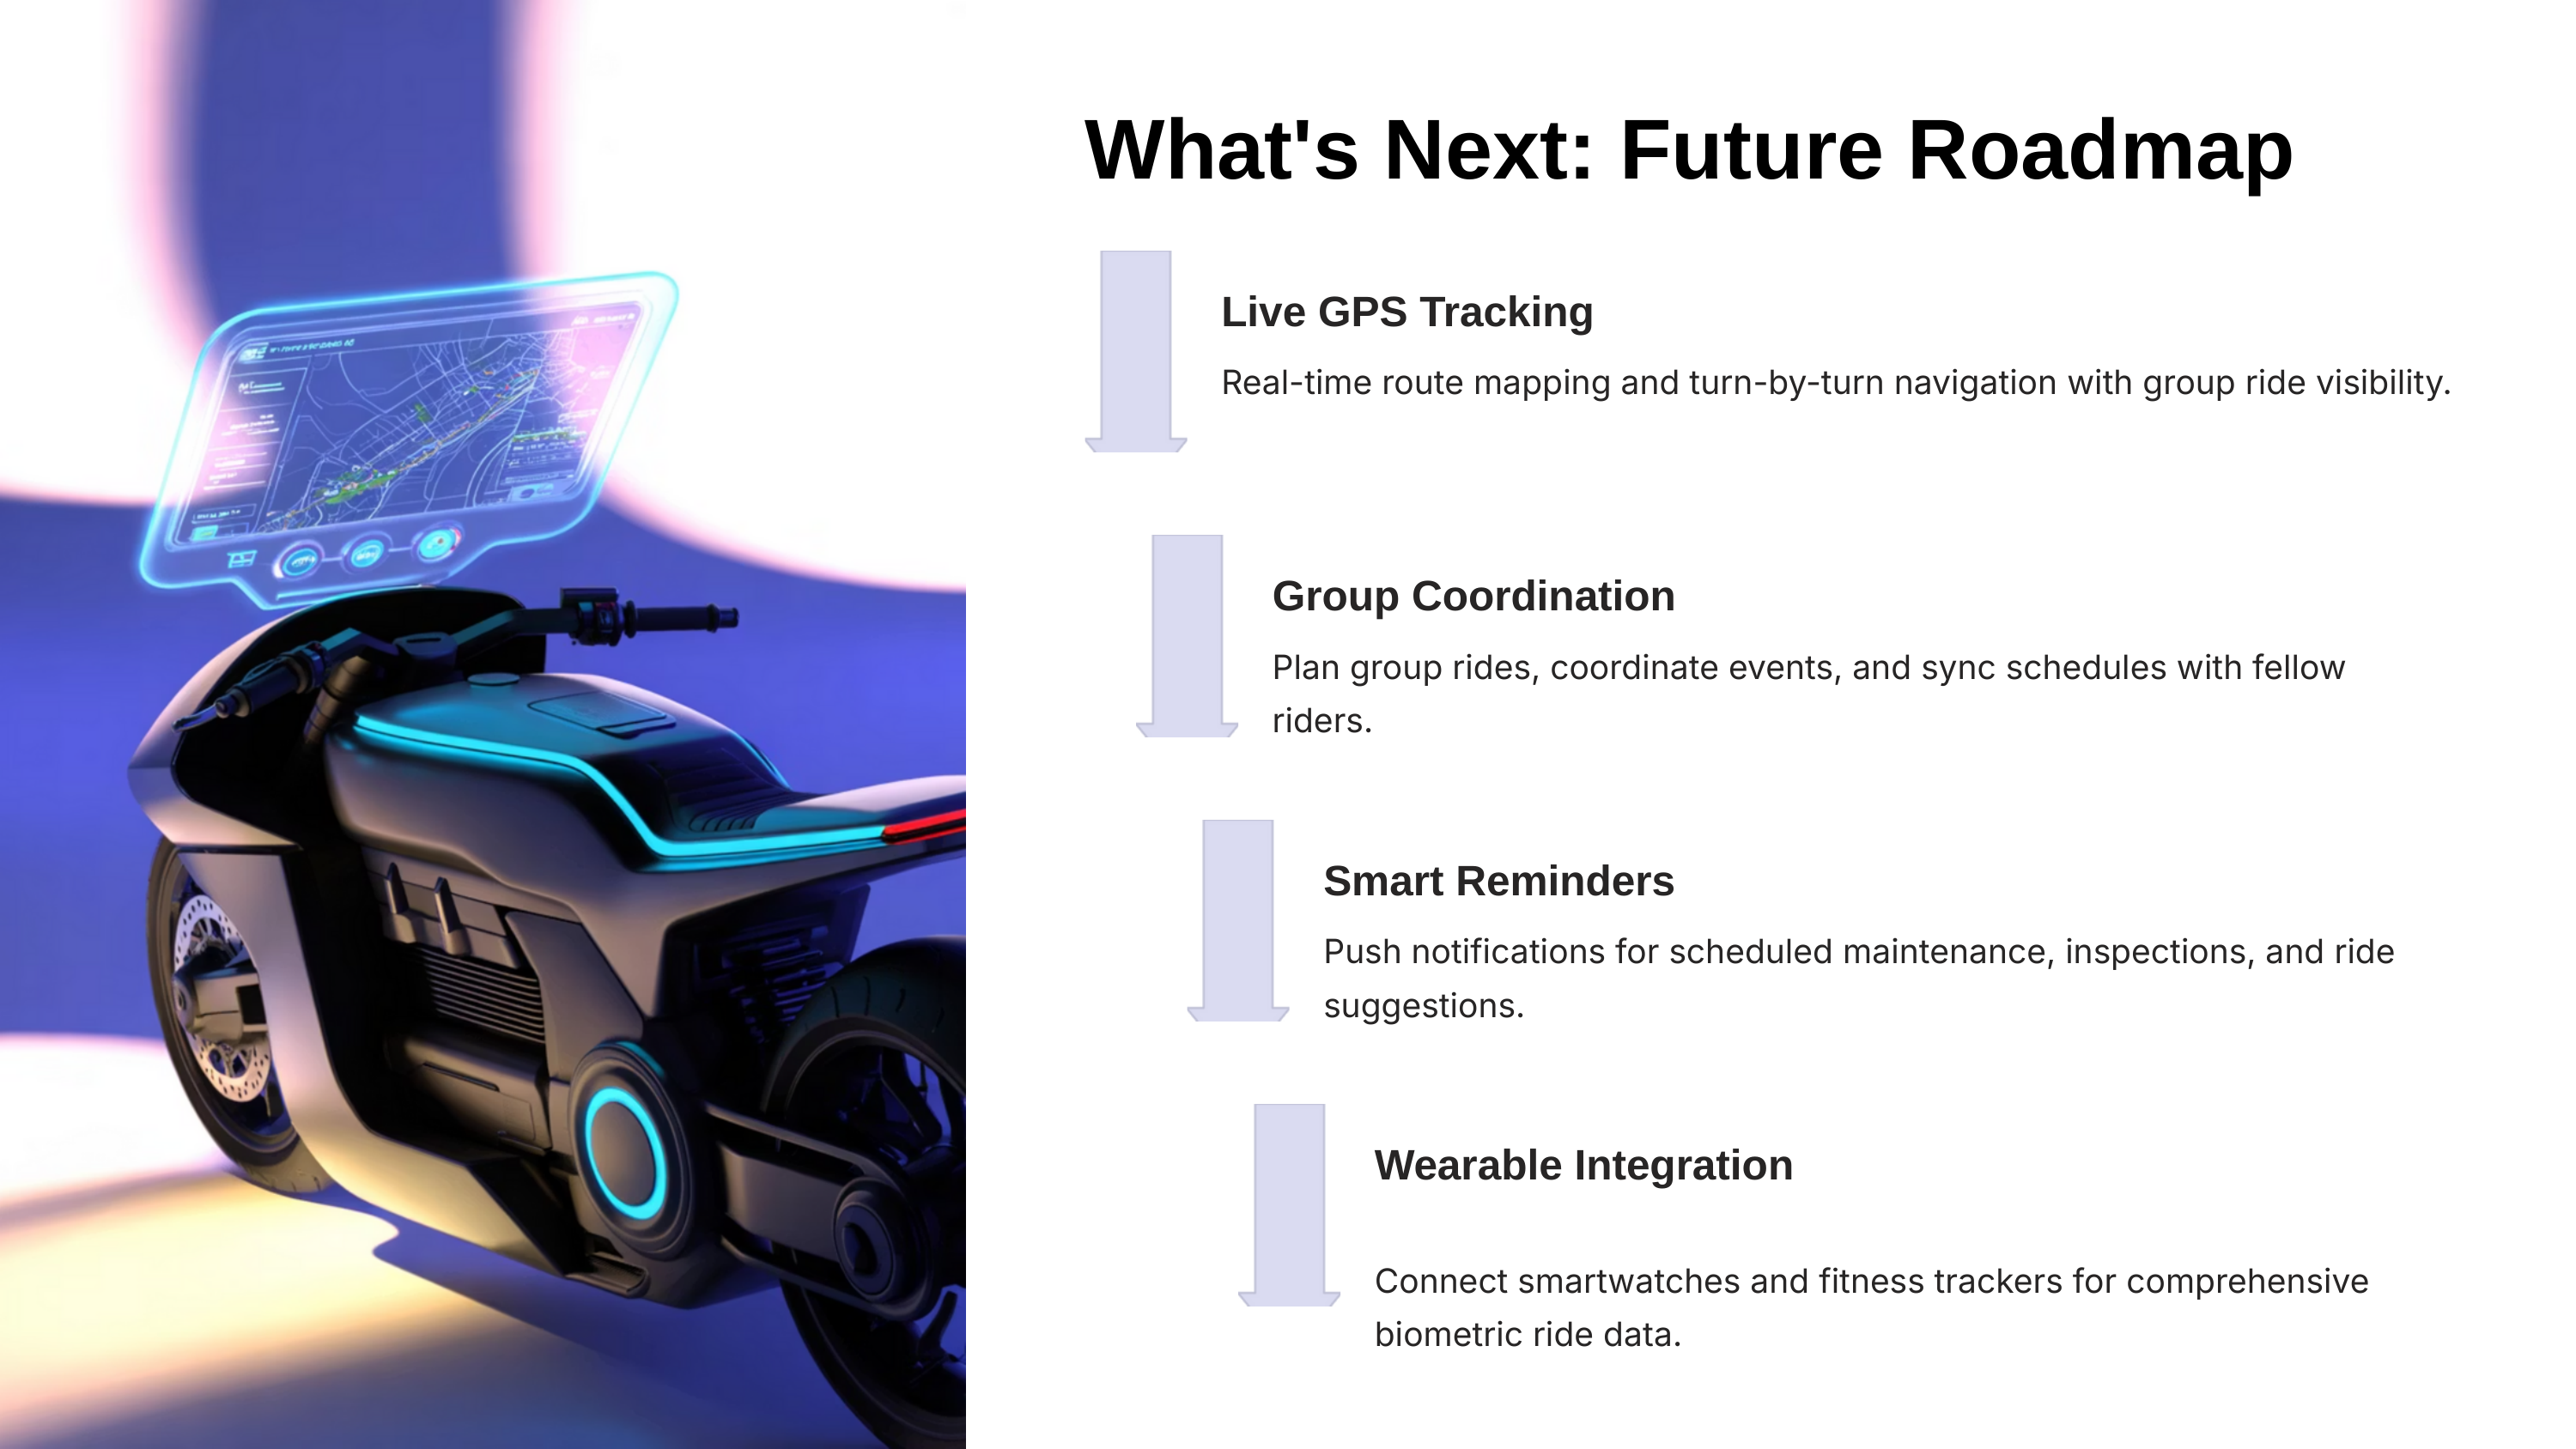

What's Next: Future Roadmap

Live GPS Tracking
Real-time route mapping and turn-by-turn navigation with group ride visibility.

Group Coordination
Plan group rides, coordinate events, and sync schedules with fellow riders.

Smart Reminders
Push notifications for scheduled maintenance, inspections, and ride suggestions.

Wearable Integration
Connect smartwatches and fitness trackers for comprehensive biometric ride data.